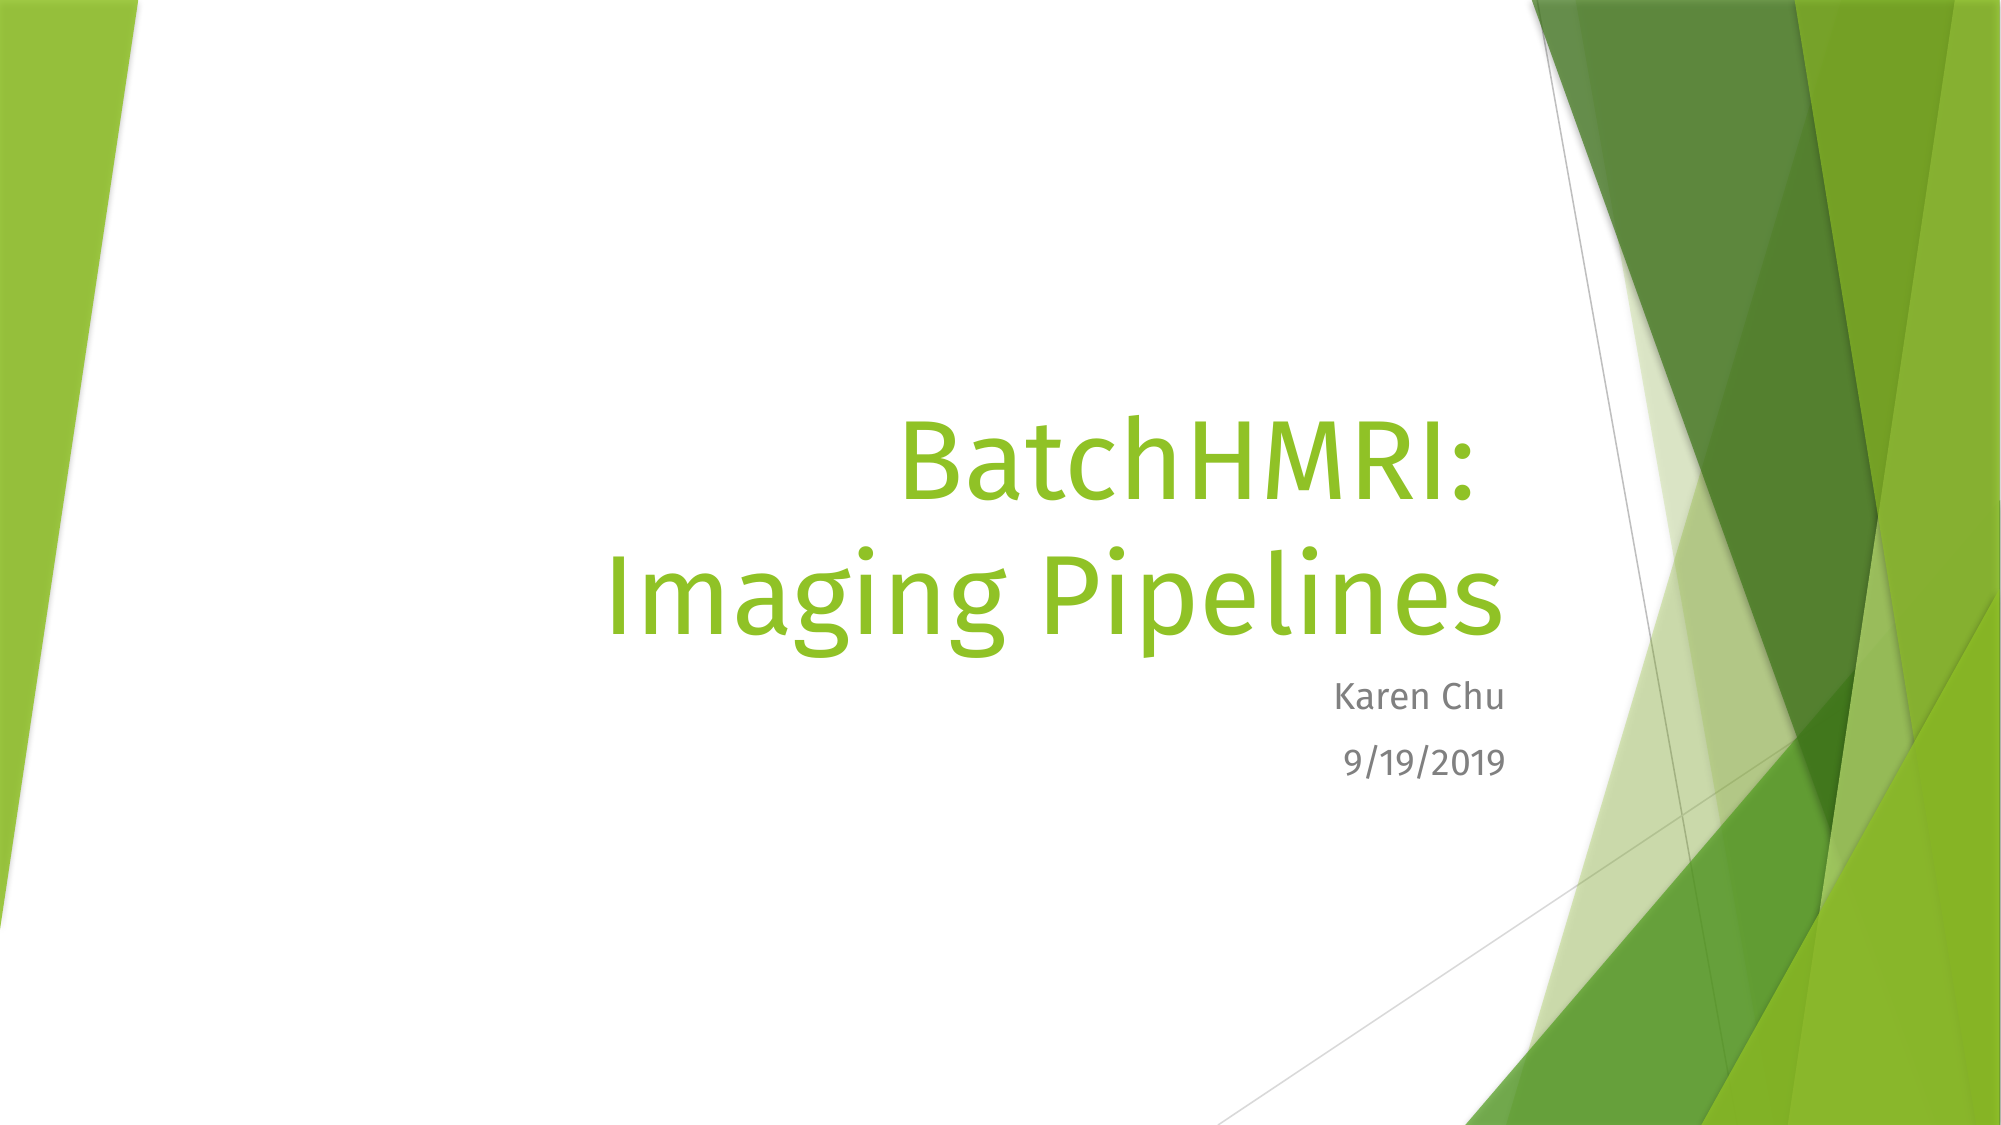

# BatchHMRI: Imaging Pipelines
Karen Chu
9/19/2019